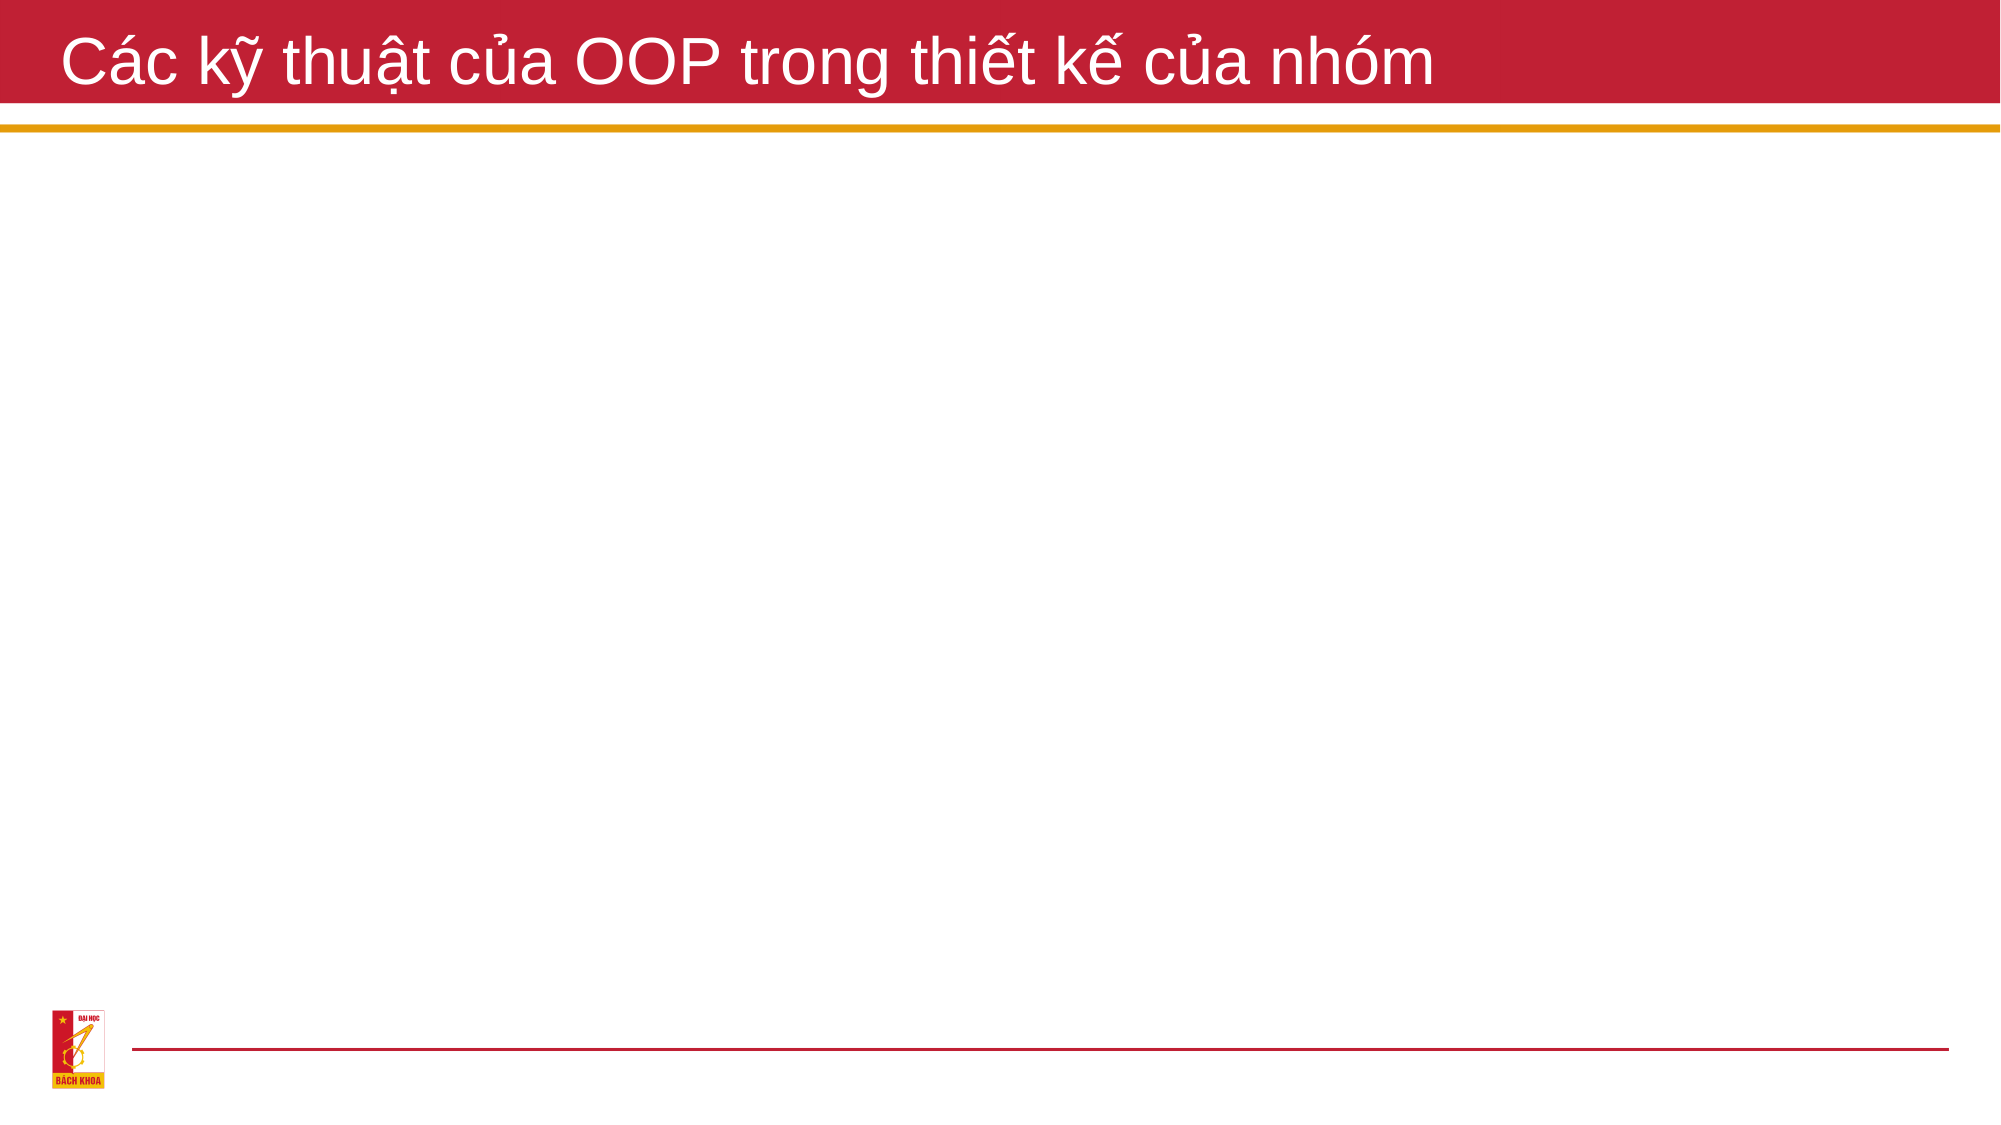

Các kỹ thuật của OOP trong thiết kế của nhóm